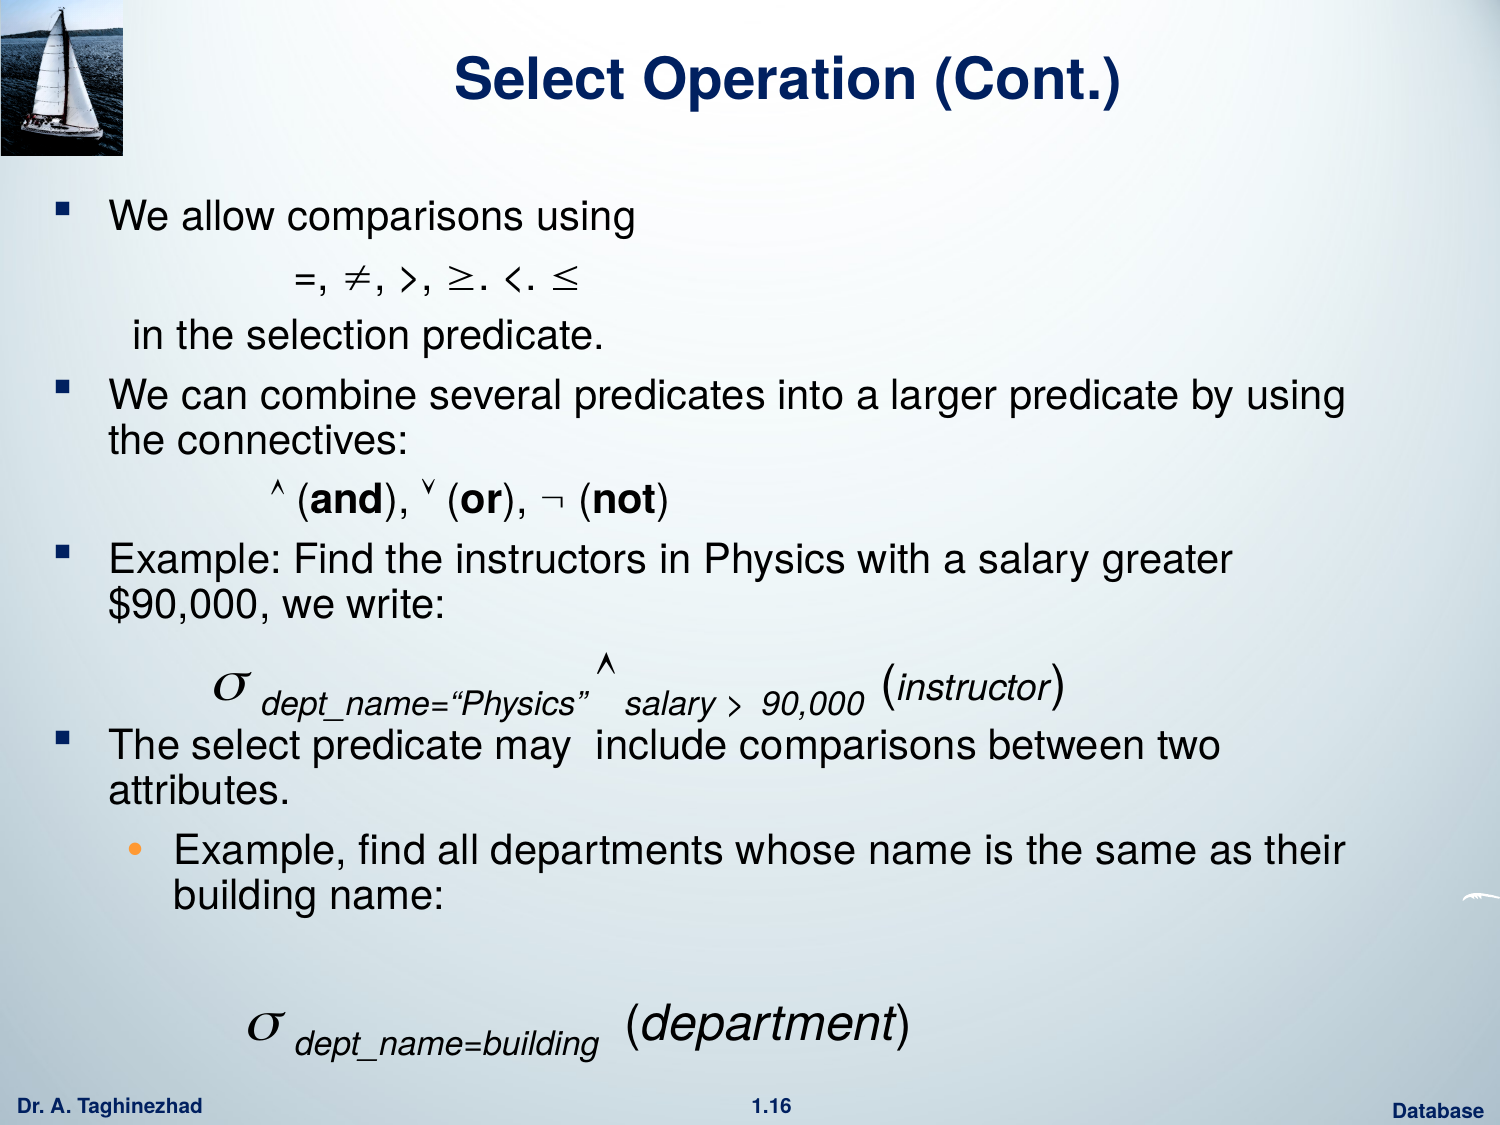

# Select Operation (Cont.)
We allow comparisons using
                     =, ≠, >, ≥. <. ≤
       in the selection predicate.
We can combine several predicates into a larger predicate by using the connectives:
                   ∧ (and), ∨ (or), ¬ (not)
Example: Find the instructors in Physics with a salary greater $90,000, we write:

The select predicate may  include comparisons between two attributes.
Example, find all departments whose name is the same as their building name:
σ dept_name=“Physics” ∧ salary > 90,000 (instructor)
 σ dept_name=building  (department)